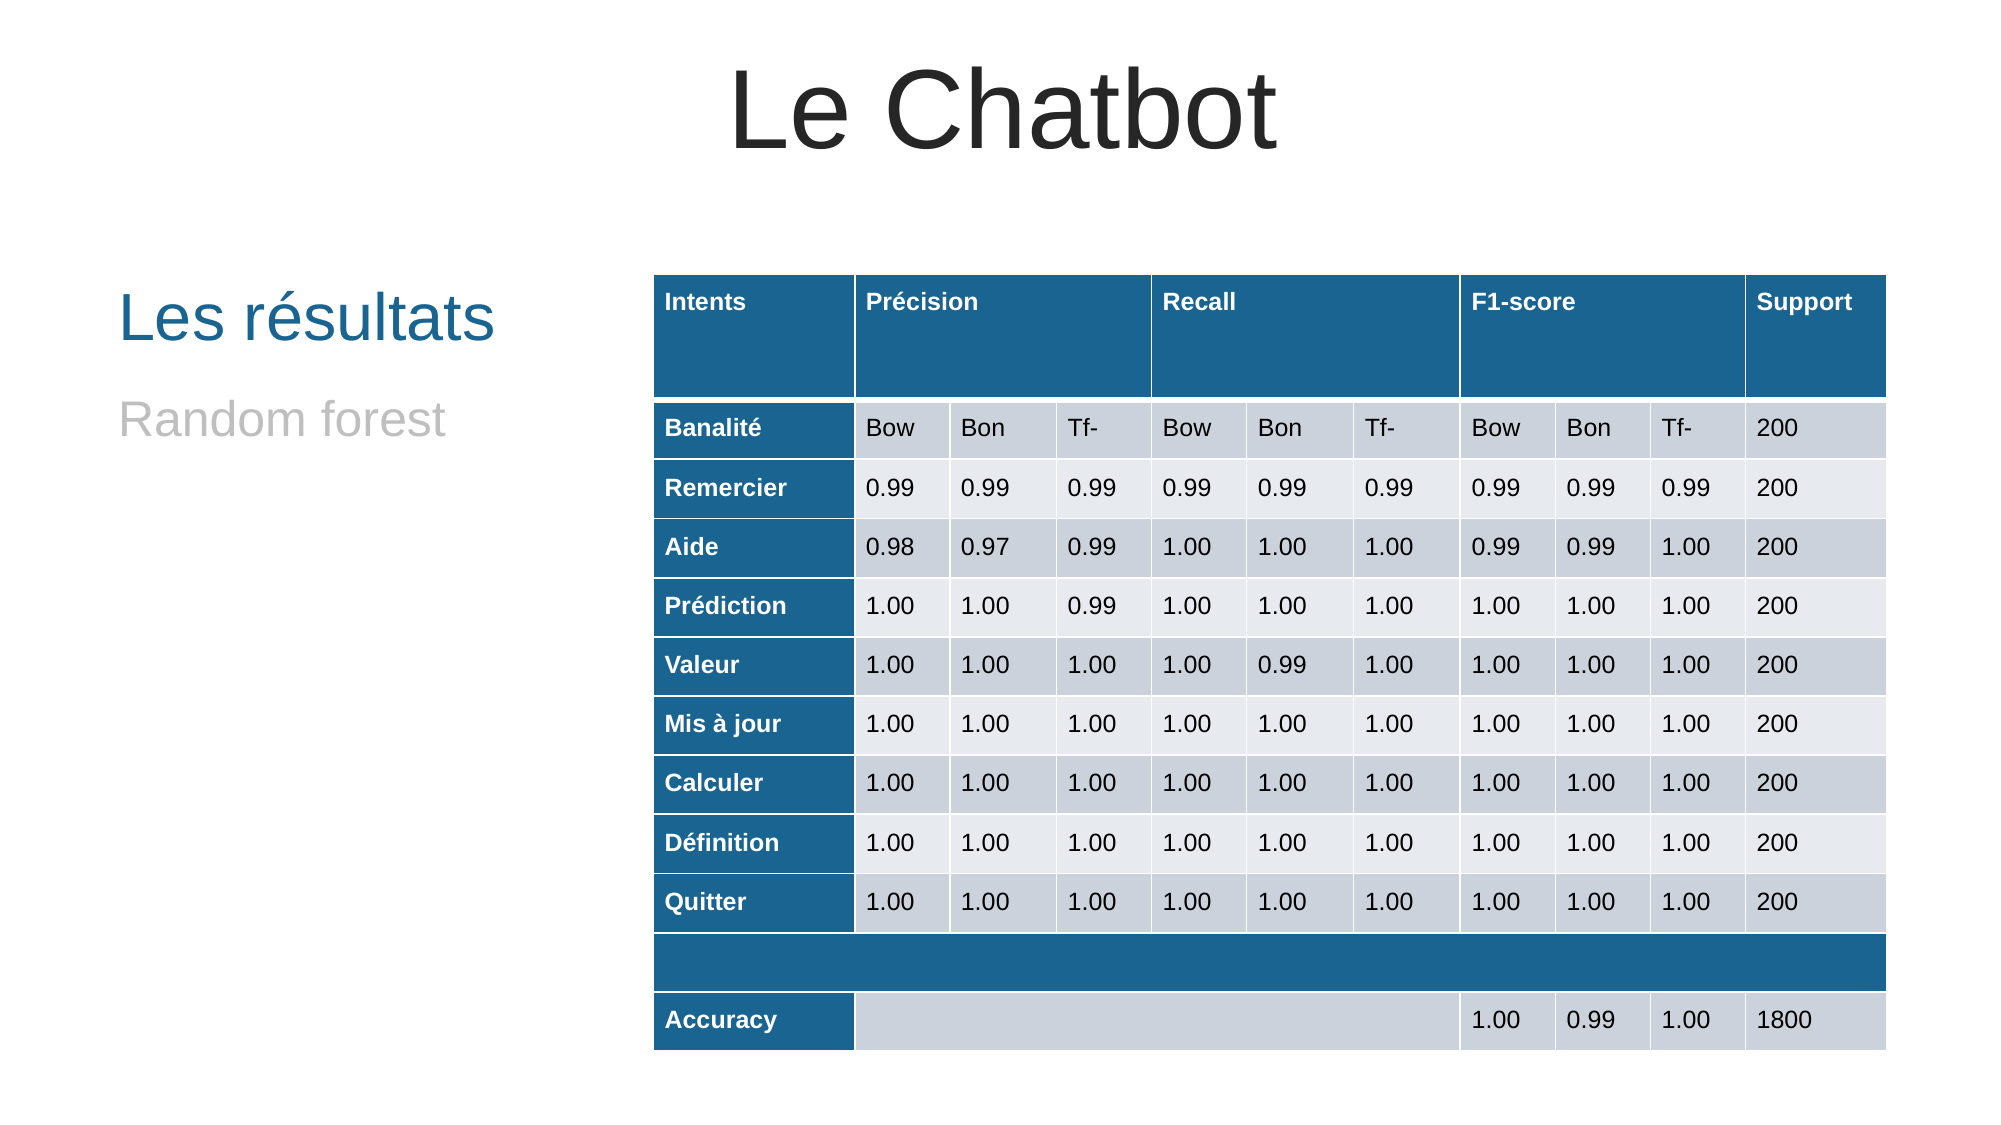

Le Chatbot
| Intents | Précision |  |  | Recall |  |  | F1-score |  |  | Support |
| --- | --- | --- | --- | --- | --- | --- | --- | --- | --- | --- |
| Banalité | Bow | Bon | Tf- | Bow | Bon | Tf- | Bow | Bon | Tf- | 200 |
| Remercier | 0.99 | 0.99 | 0.99 | 0.99 | 0.99 | 0.99 | 0.99 | 0.99 | 0.99 | 200 |
| Aide | 0.98 | 0.97 | 0.99 | 1.00 | 1.00 | 1.00 | 0.99 | 0.99 | 1.00 | 200 |
| Prédiction | 1.00 | 1.00 | 0.99 | 1.00 | 1.00 | 1.00 | 1.00 | 1.00 | 1.00 | 200 |
| Valeur | 1.00 | 1.00 | 1.00 | 1.00 | 0.99 | 1.00 | 1.00 | 1.00 | 1.00 | 200 |
| Mis à jour | 1.00 | 1.00 | 1.00 | 1.00 | 1.00 | 1.00 | 1.00 | 1.00 | 1.00 | 200 |
| Calculer | 1.00 | 1.00 | 1.00 | 1.00 | 1.00 | 1.00 | 1.00 | 1.00 | 1.00 | 200 |
| Définition | 1.00 | 1.00 | 1.00 | 1.00 | 1.00 | 1.00 | 1.00 | 1.00 | 1.00 | 200 |
| Quitter | 1.00 | 1.00 | 1.00 | 1.00 | 1.00 | 1.00 | 1.00 | 1.00 | 1.00 | 200 |
|  |  |  |  |  |  |  |  |  |  |  |
| Accuracy |  |  |  |  |  |  | 1.00 | 0.99 | 1.00 | 1800 |
Les résultats
Random forest